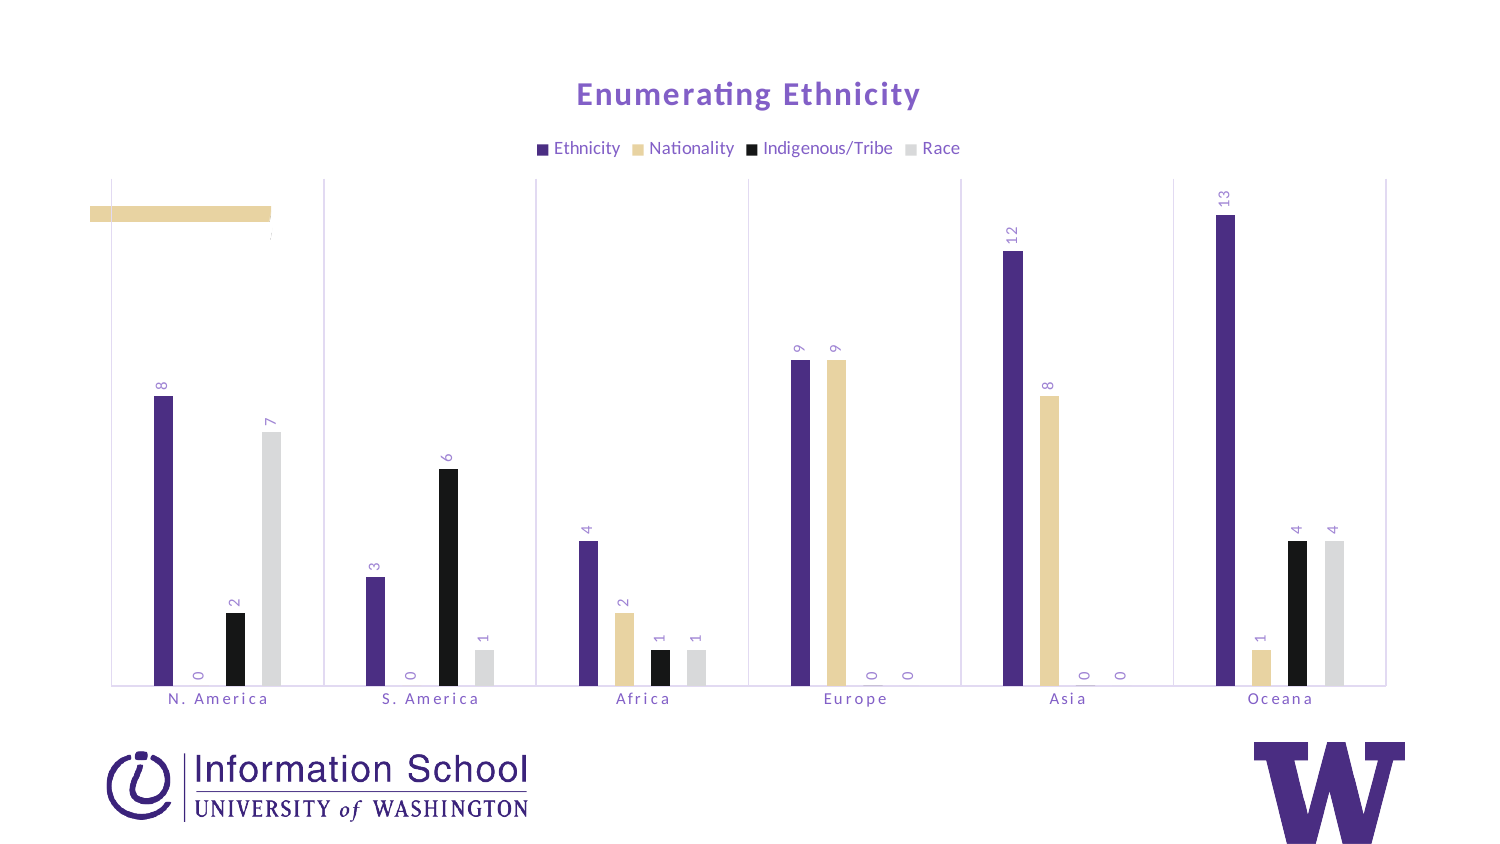

### Chart: Enumerating Ethnicity

| Category | Ethnicity | Nationality | Indigenous/Tribe | Race |
|---|---|---|---|---|
| N. America | 8.0 | 0.0 | 2.0 | 7.0 |
| S. America | 3.0 | 0.0 | 6.0 | 1.0 |
| Africa | 4.0 | 2.0 | 1.0 | 1.0 |
| Europe | 9.0 | 9.0 | 0.0 | 0.0 |
| Asia | 12.0 | 8.0 | 0.0 | 0.0 |
| Oceana | 13.0 | 1.0 | 4.0 | 4.0 |